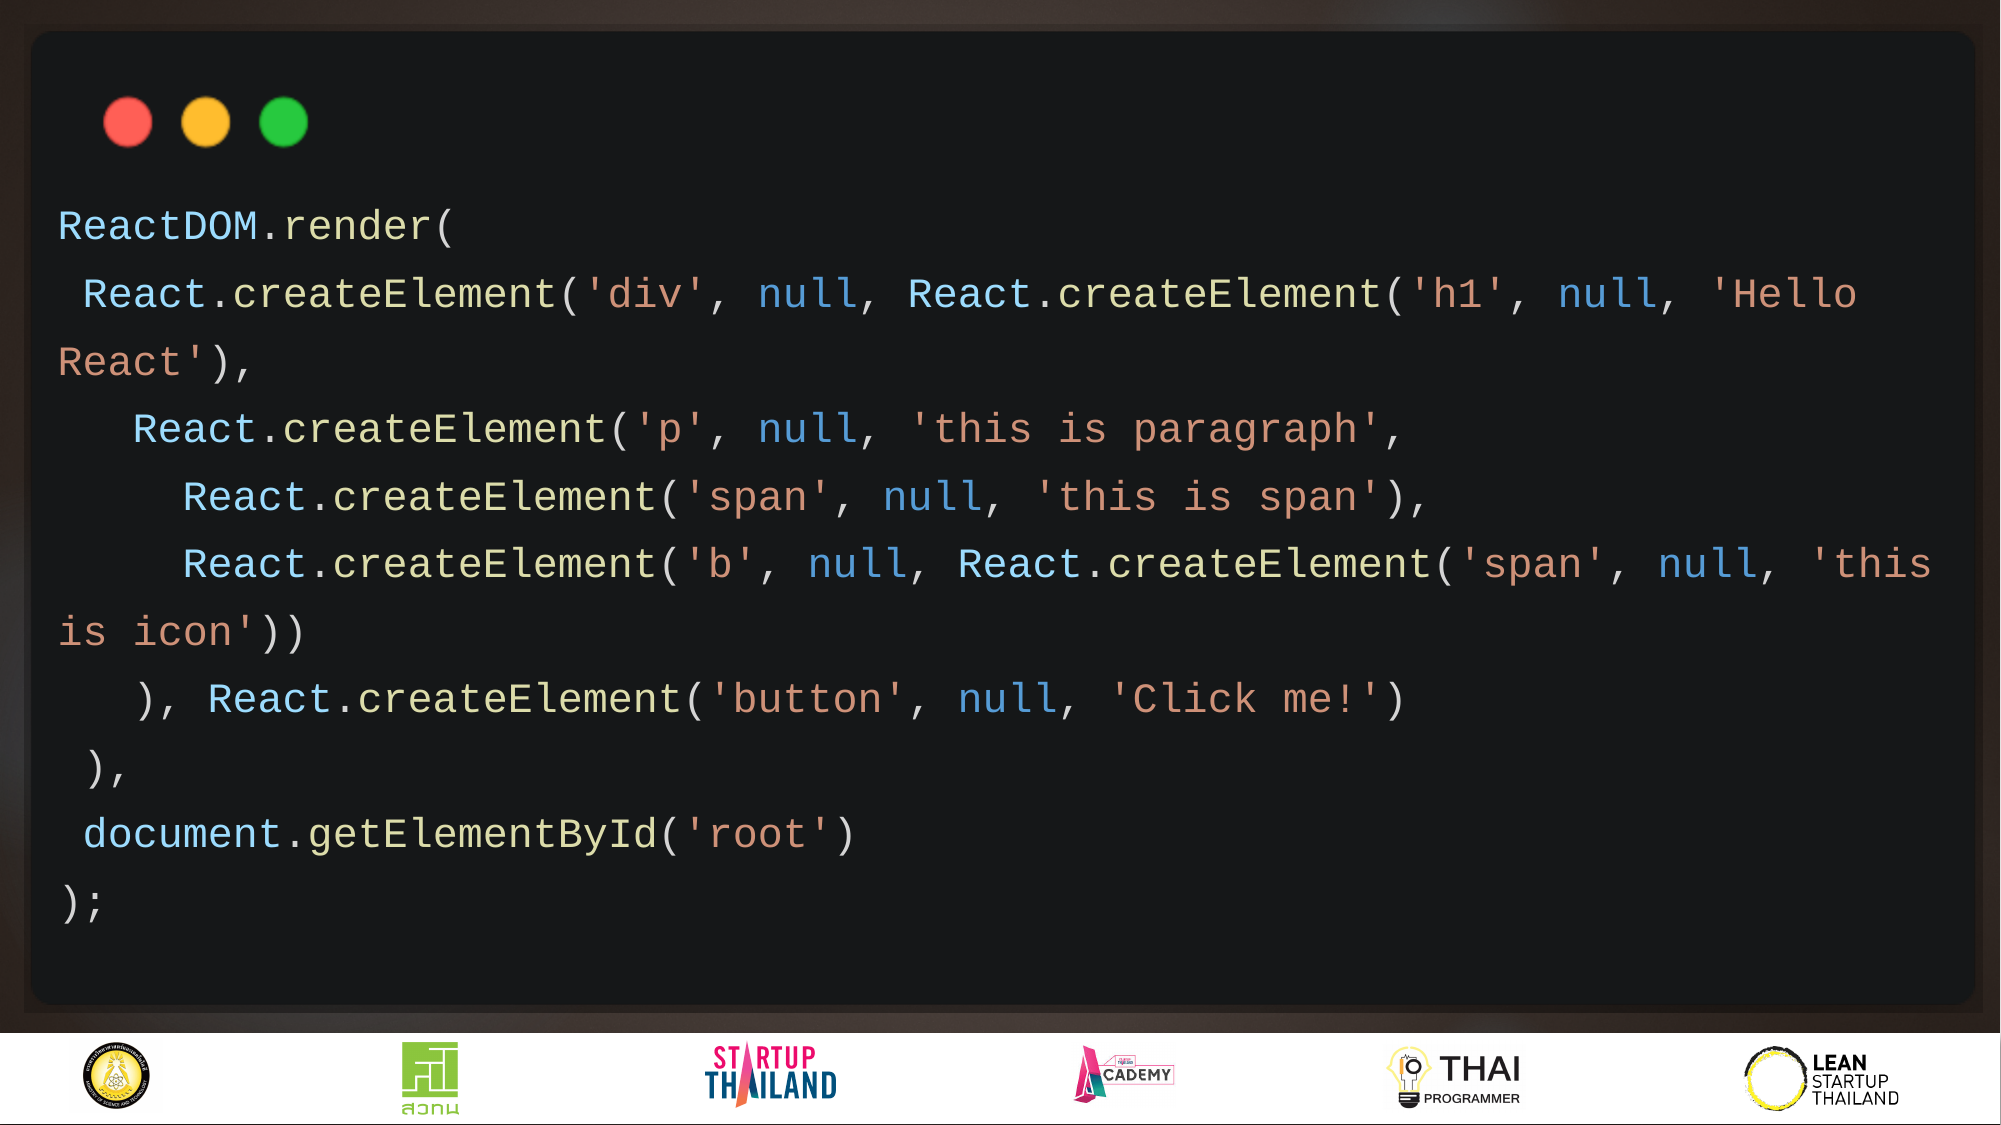

ReactDOM.render(
 React.createElement('div', null, React.createElement('h1', null, 'Hello React'),
   React.createElement('p', null, 'this is paragraph',
     React.createElement('span', null, 'this is span'),
     React.createElement('b', null, React.createElement('span', null, 'this is icon'))
   ), React.createElement('button', null, 'Click me!')
 ),
 document.getElementById('root')
);